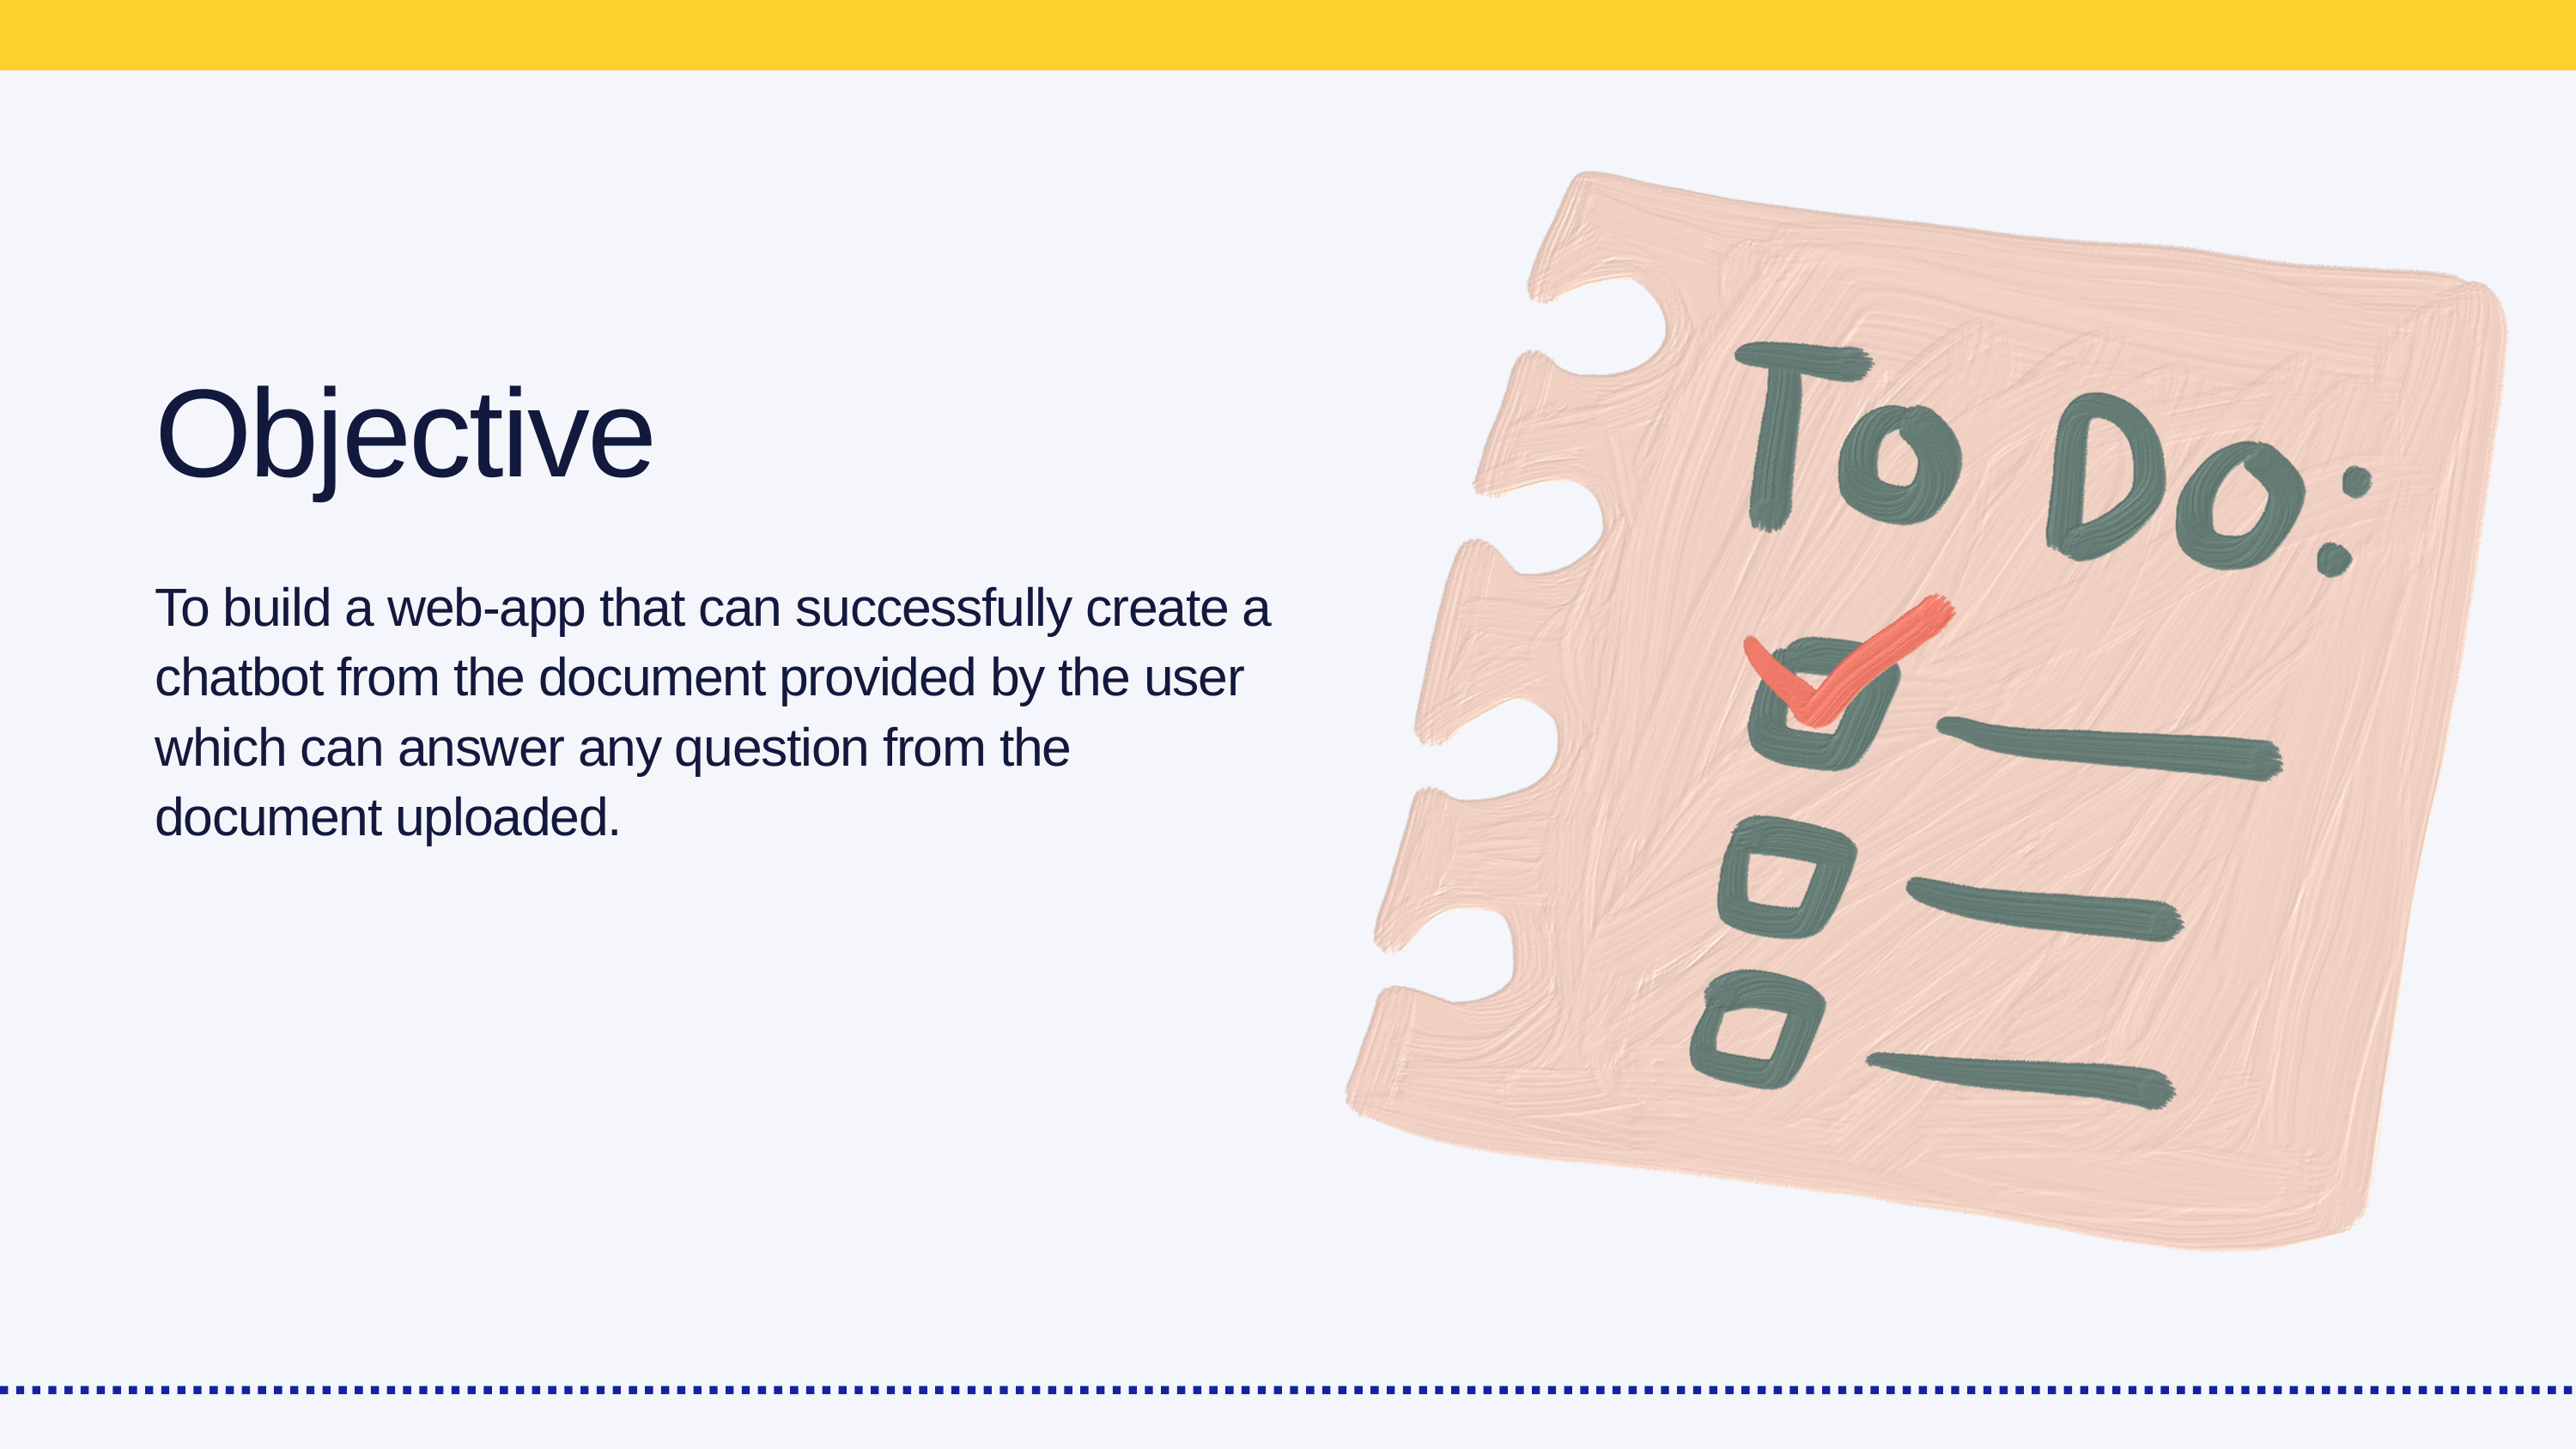

Objective
To build a web-app that can successfully create a chatbot from the document provided by the user which can answer any question from the document uploaded.